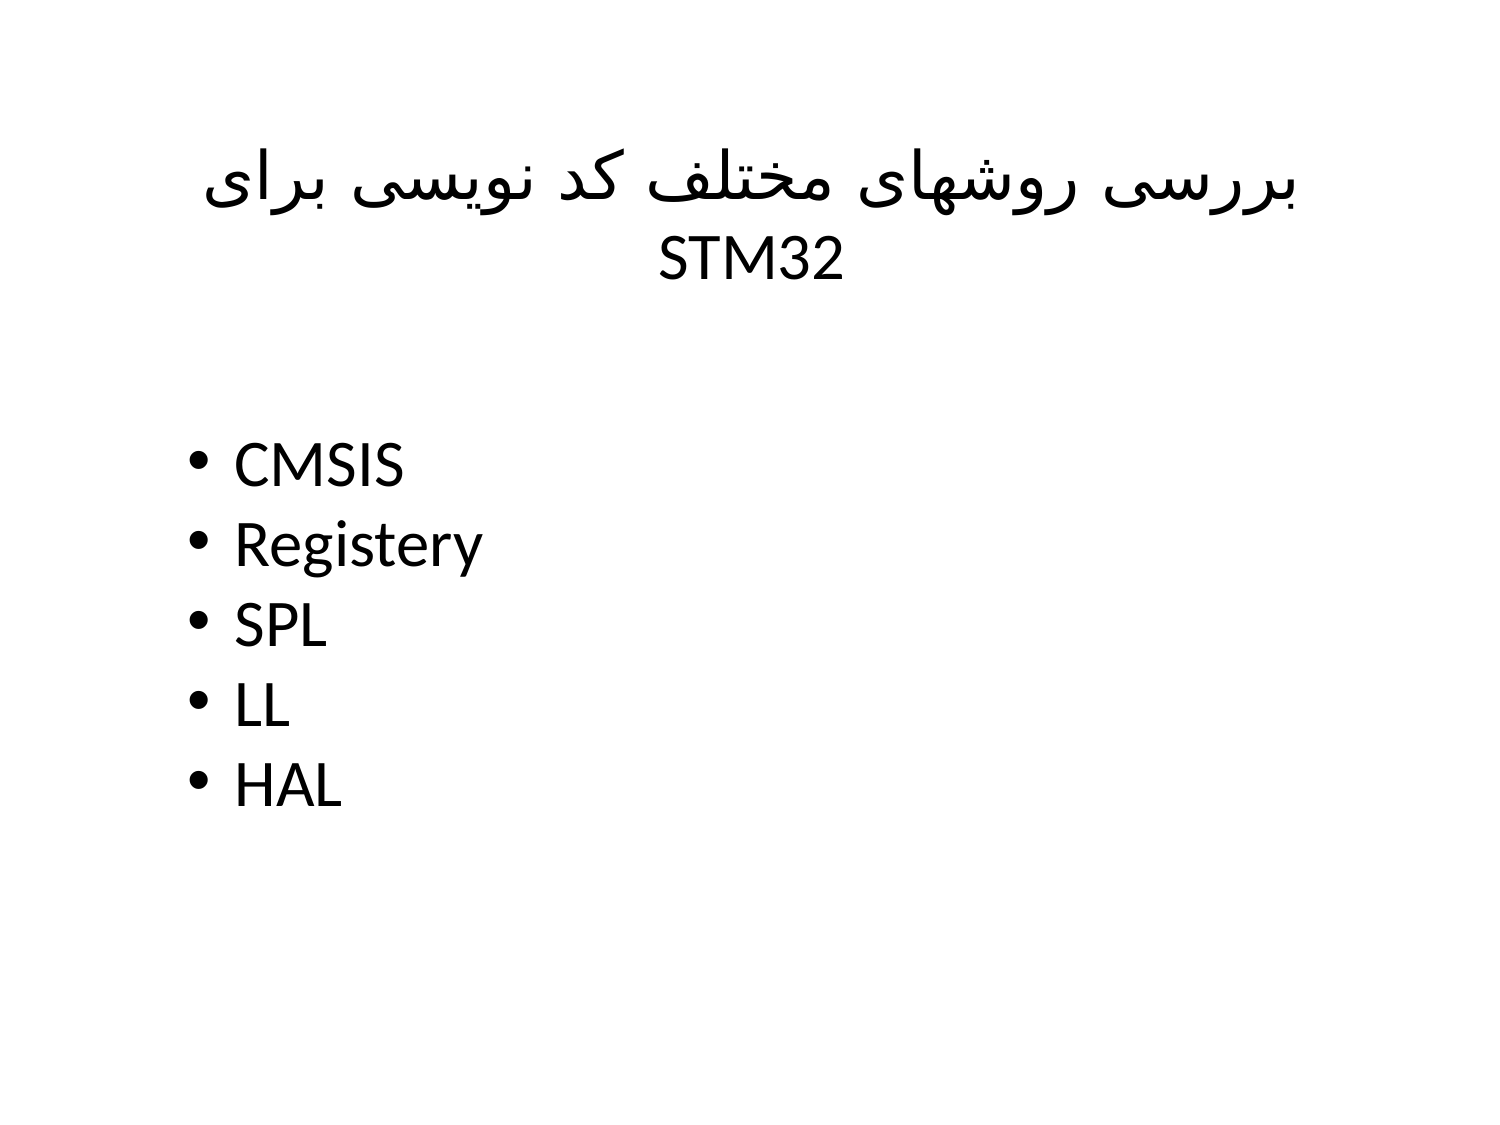

بررسی روشهای مختلف کد نویسی برای STM32
CMSIS
Registery
SPL
LL
HAL